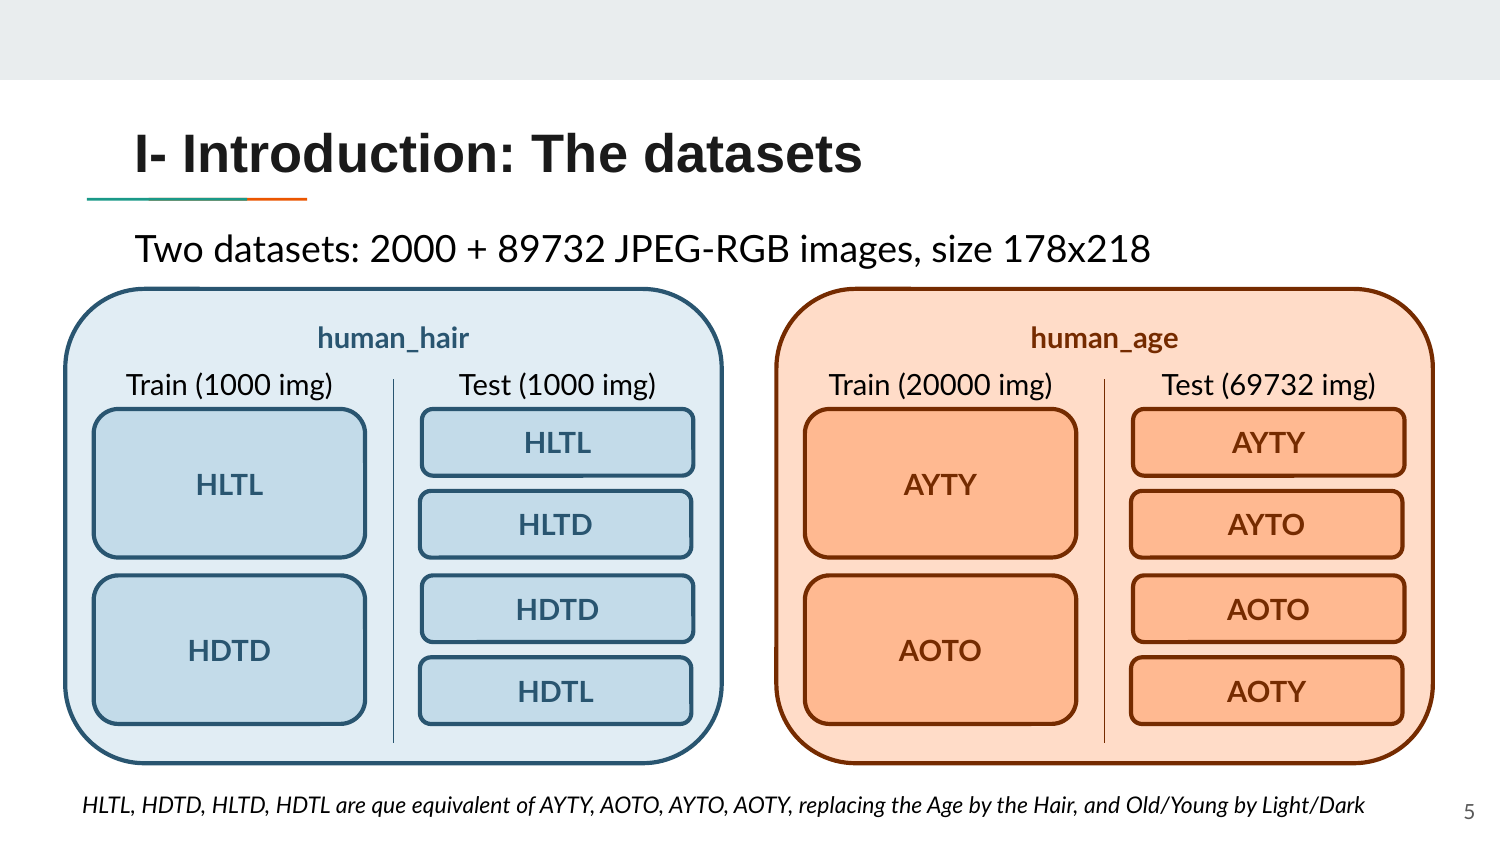

# I- Introduction: The datasets
Two datasets: 2000 + 89732 JPEG-RGB images, size 178x218
human_hair
human_age
Train (1000 img)
Test (1000 img)
Train (20000 img)
Test (69732 img)
HLTL
HLTL
AYTY
AYTY
HLTD
AYTO
HDTD
HDTD
AOTO
AOTO
HDTL
AOTY
HLTL, HDTD, HLTD, HDTL are que equivalent of AYTY, AOTO, AYTO, AOTY, replacing the Age by the Hair, and Old/Young by Light/Dark
5